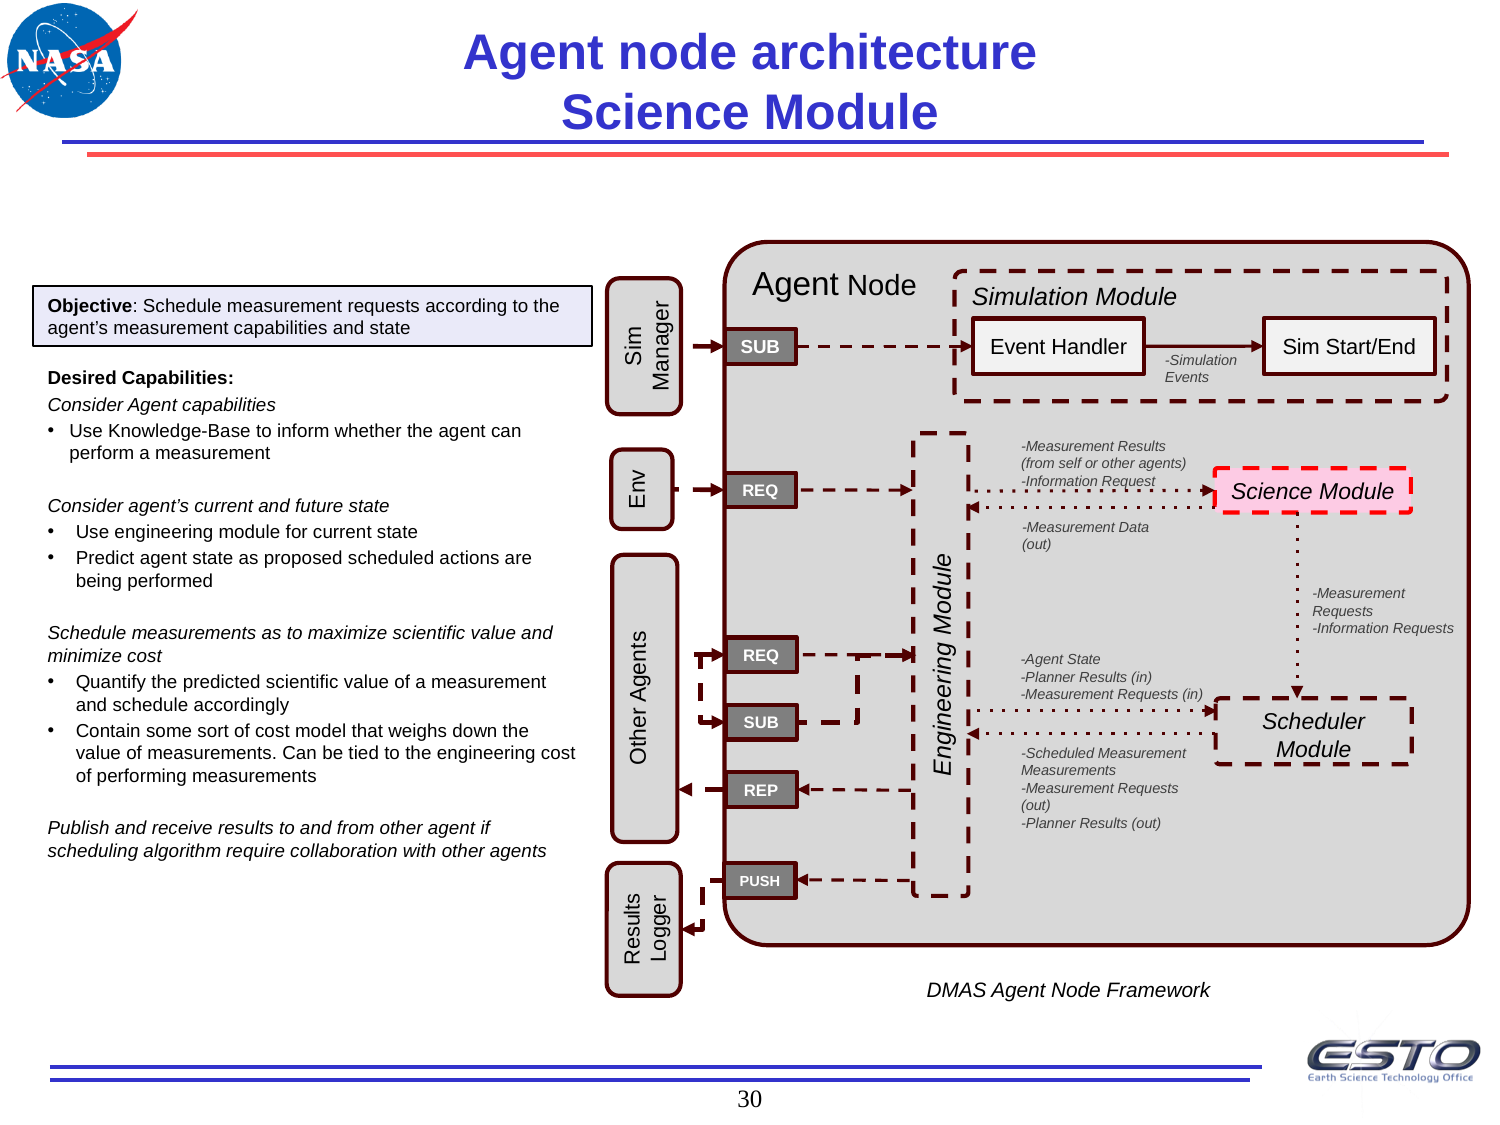

# Agent node architecture Science Module
Agent Node
Simulation Module
Sim Manager
Sim Start/End
Event Handler
SUB
-Simulation Events
-Measurement Results (from self or other agents)
-Information Request
Env
Science Module
REQ
-Measurement Data (out)
-Measurement Requests
-Information Requests
Engineering Module
REQ
-Agent State
-Planner Results (in)
-Measurement Requests (in)
Other Agents
Scheduler Module
SUB
-Scheduled Measurement Measurements
-Measurement Requests (out)
-Planner Results (out)
REP
PUSH
Results Logger
Objective: Schedule measurement requests according to the agent’s measurement capabilities and state
Desired Capabilities:
Consider Agent capabilities
Use Knowledge-Base to inform whether the agent can perform a measurement

Consider agent’s current and future state
Use engineering module for current state
Predict agent state as proposed scheduled actions are being performed

Schedule measurements as to maximize scientific value and minimize cost
Quantify the predicted scientific value of a measurement and schedule accordingly
Contain some sort of cost model that weighs down the value of measurements. Can be tied to the engineering cost of performing measurements

Publish and receive results to and from other agent if scheduling algorithm require collaboration with other agents
DMAS Agent Node Framework